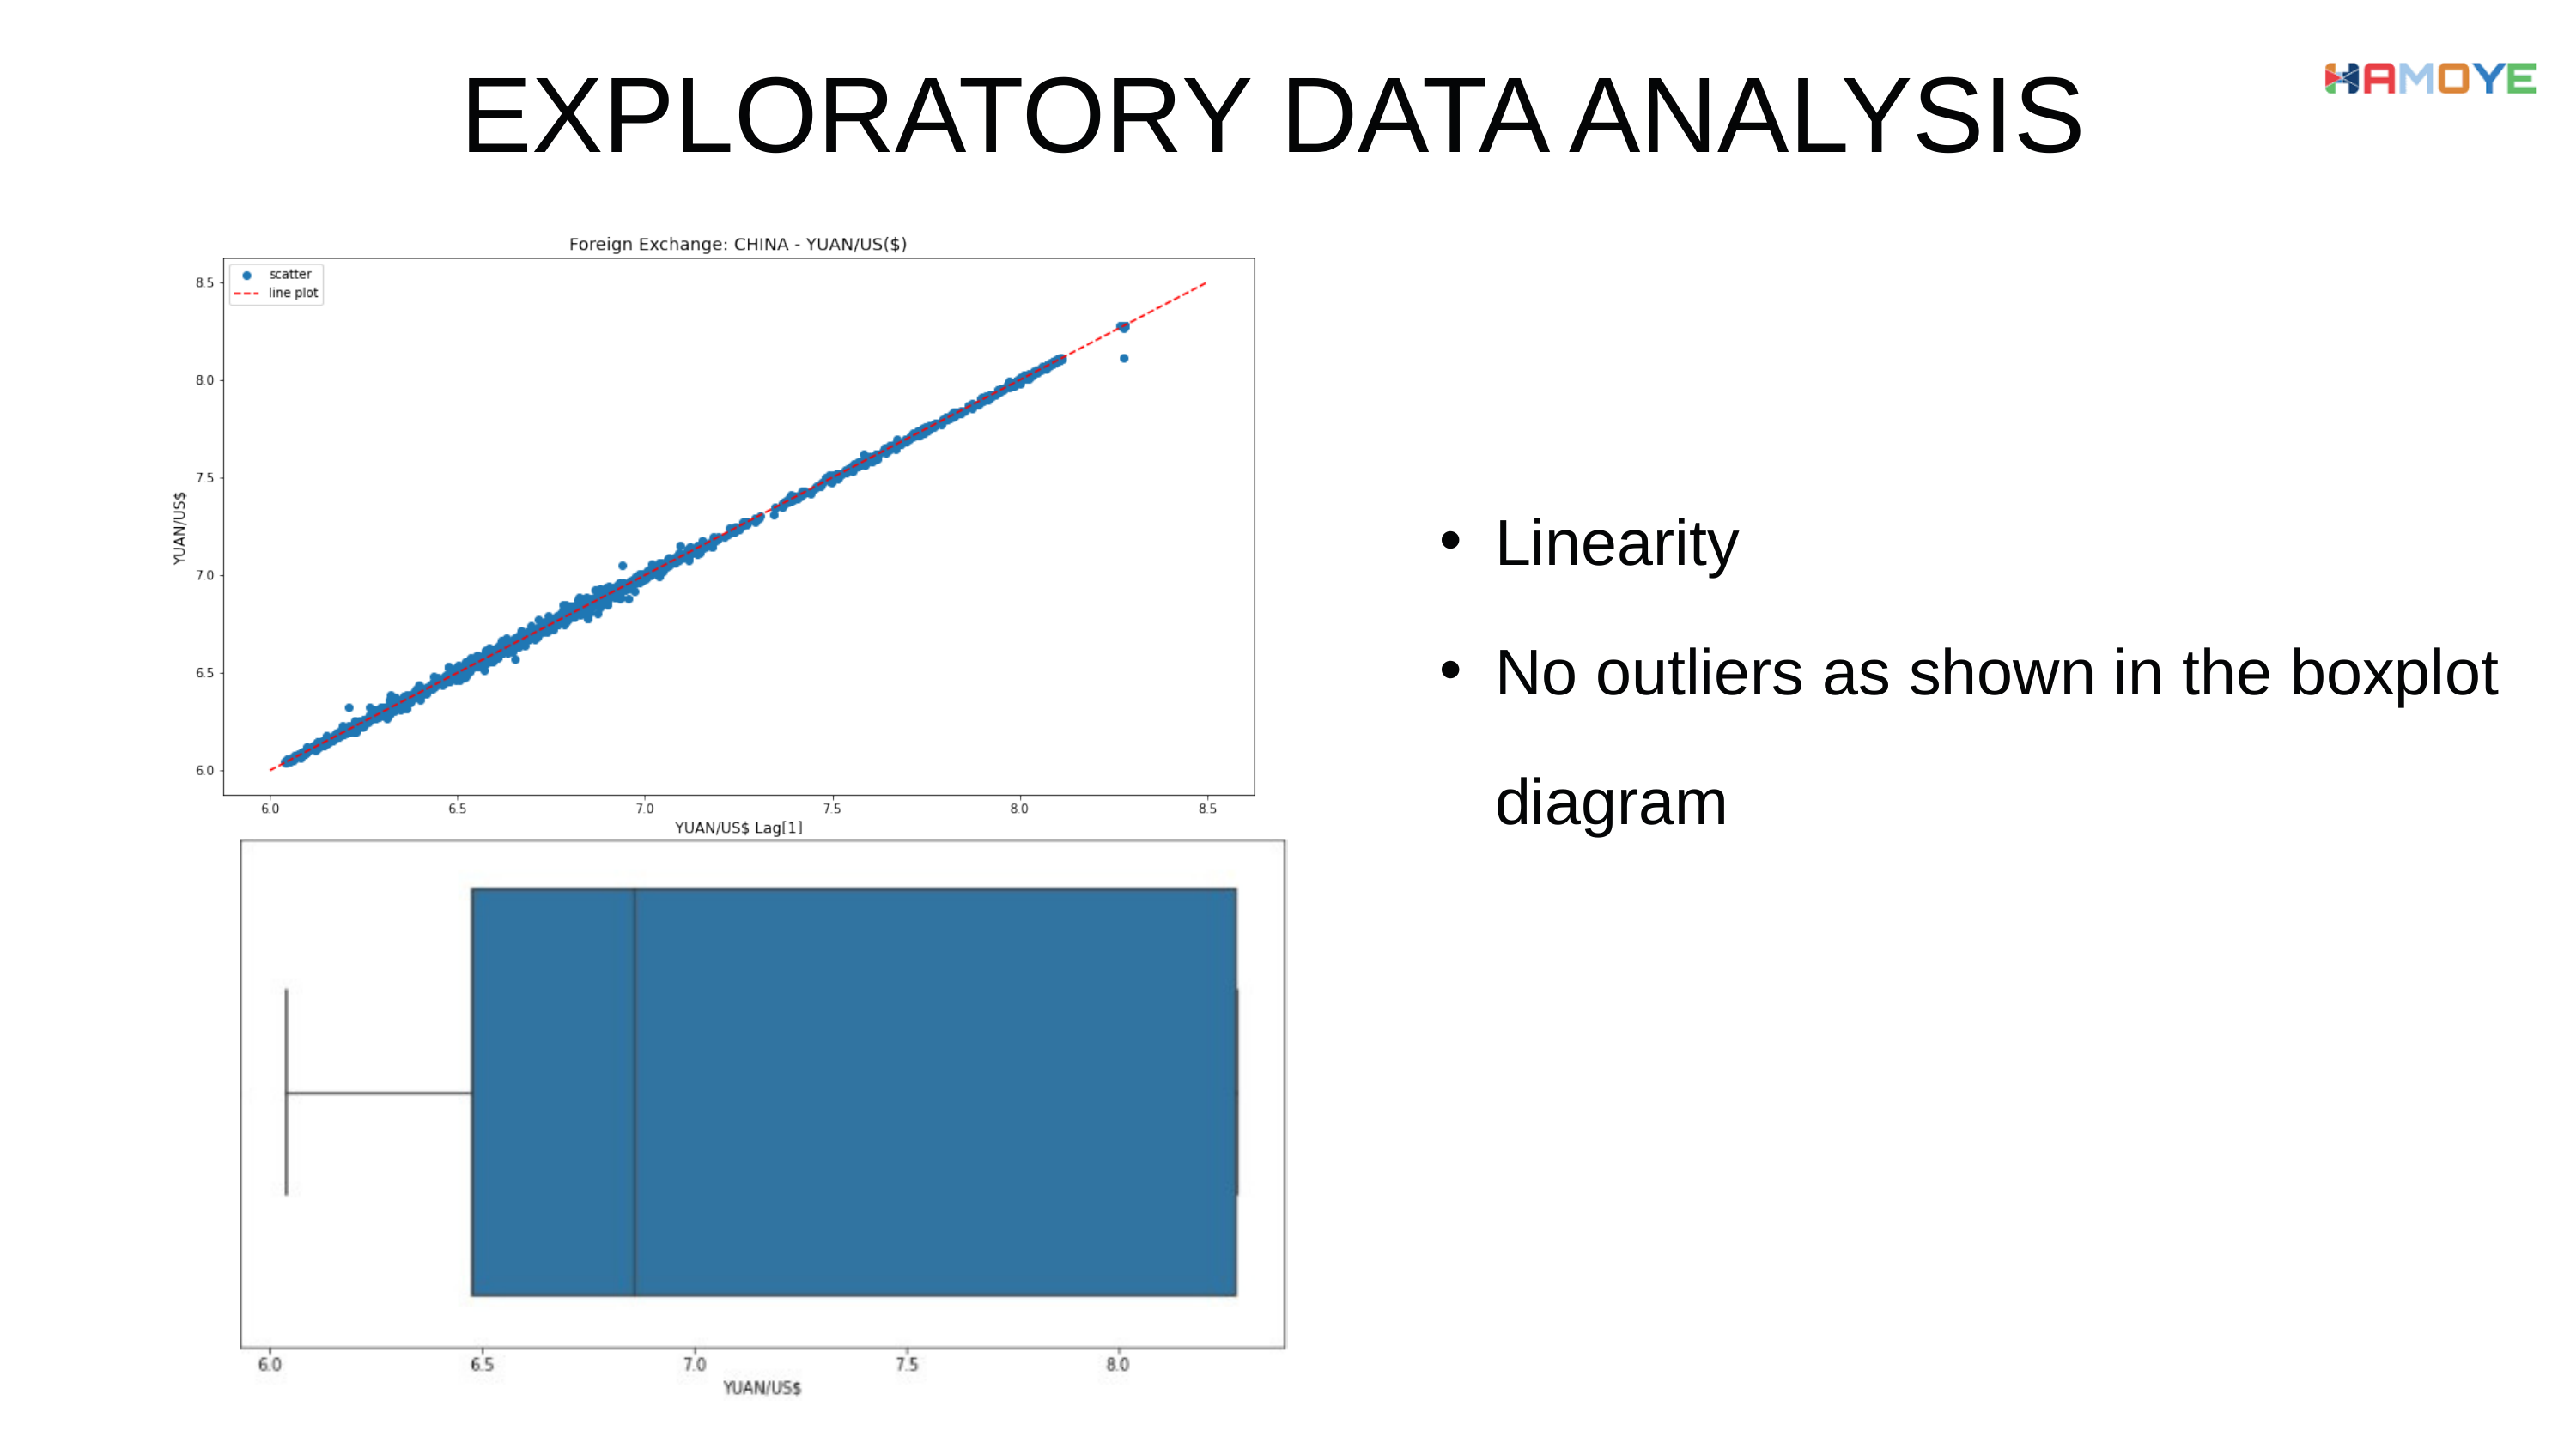

EXPLORATORY DATA ANALYSIS

Linearity
No outliers as shown in the boxplot diagram